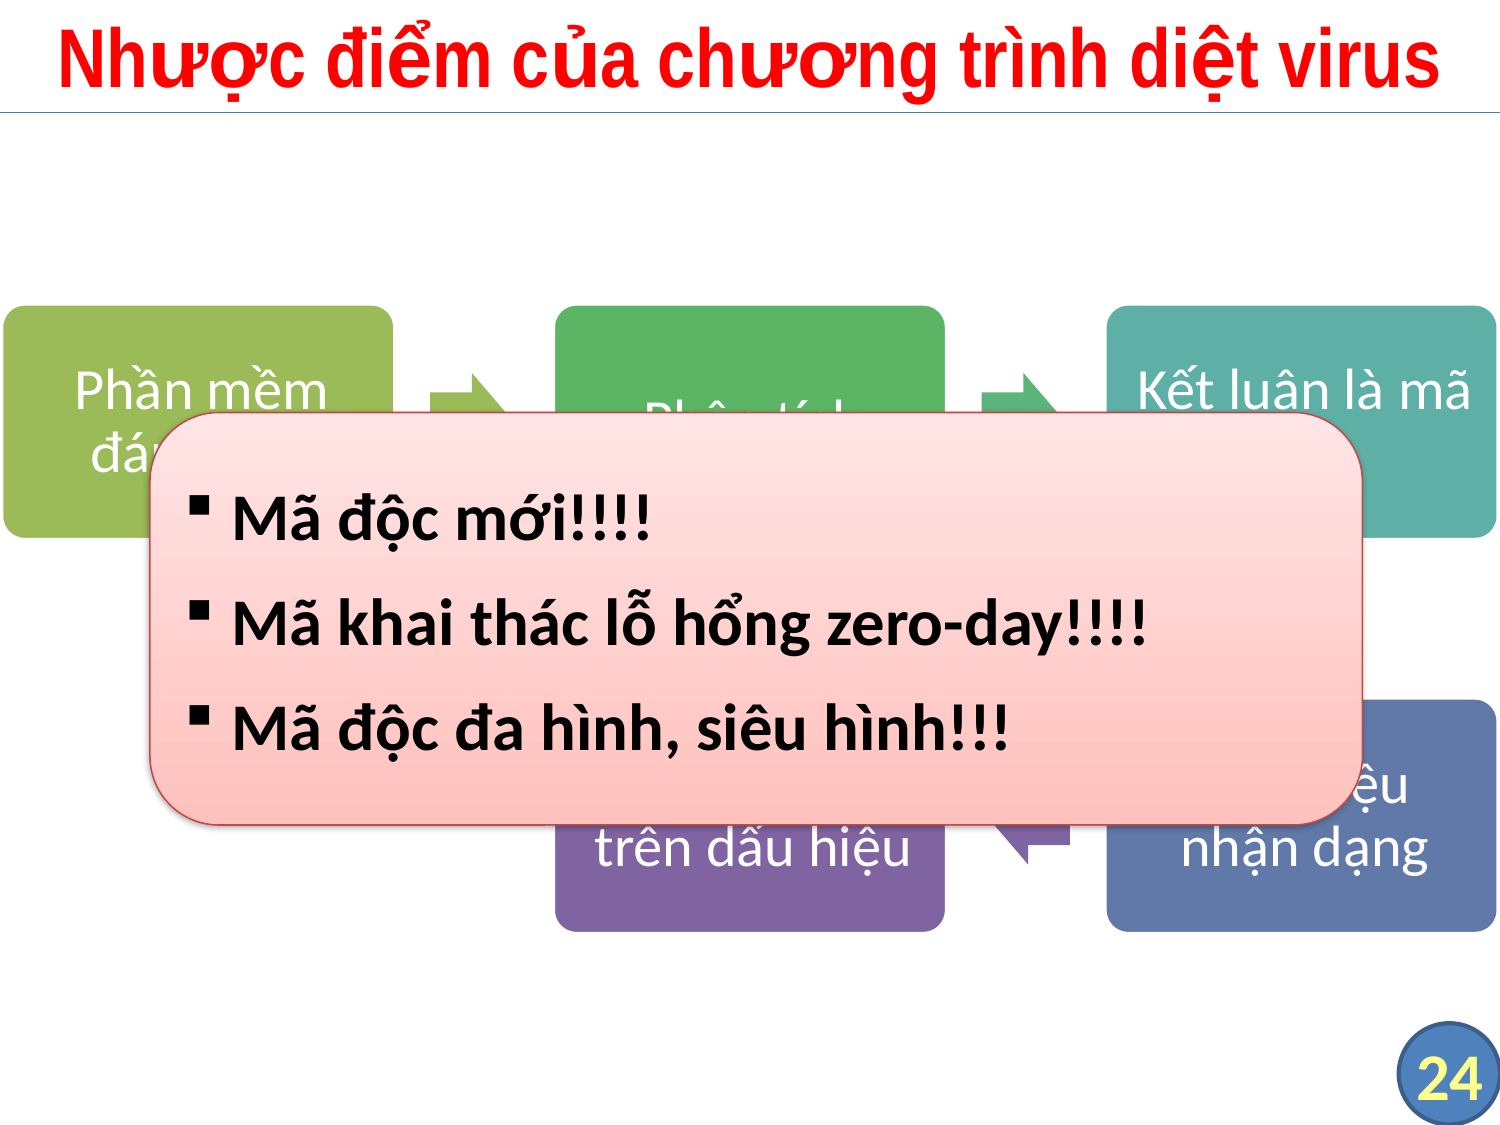

# Nhược điểm của chương trình diệt virus
Phần mềm đáng ngờ

Phân tích

Kết luận là mã độc

Dấu hiệu nhận dạng

Phát hiện dựa trên dấu hiệu
Mã độc mới!!!!
Mã khai thác lỗ hổng zero-day!!!!
Mã độc đa hình, siêu hình!!!
24